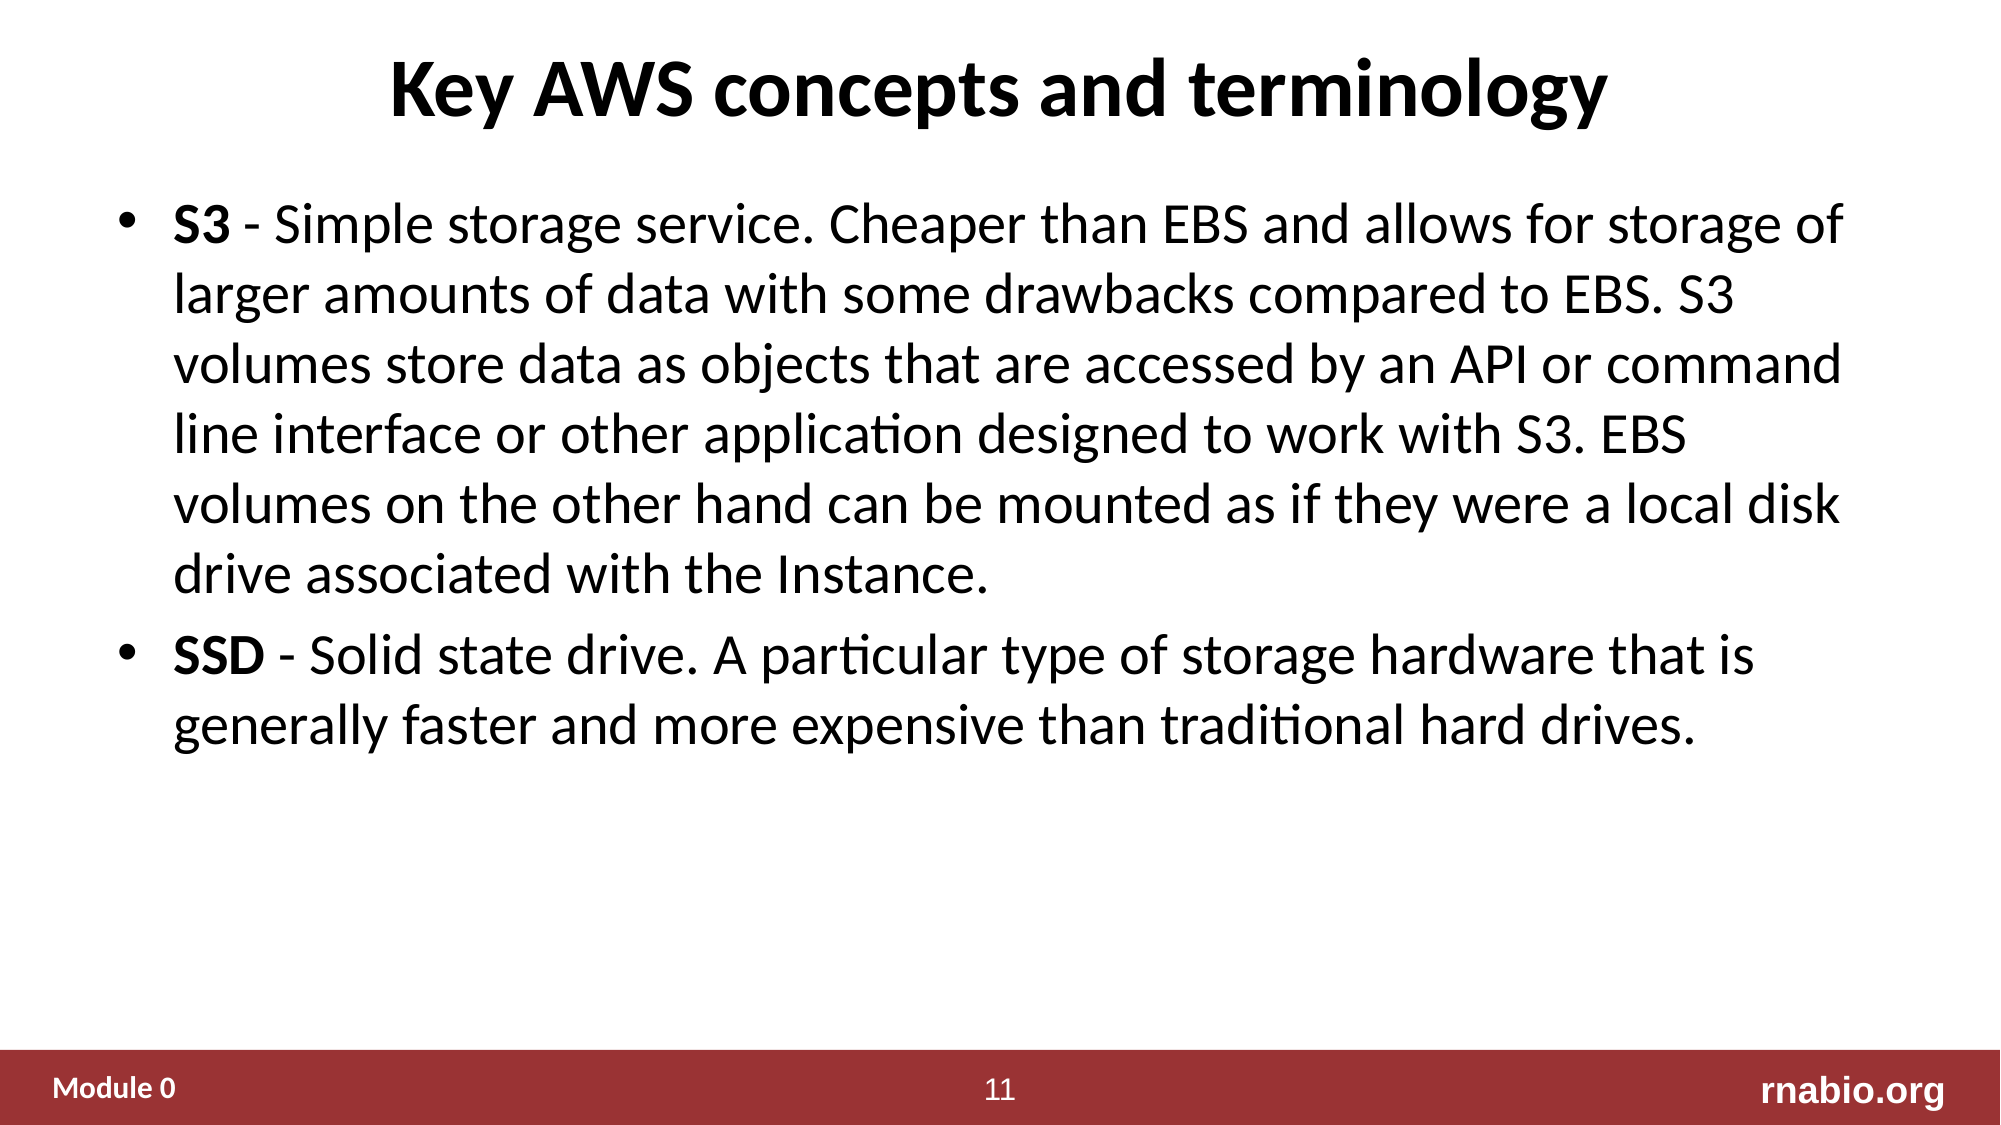

# Key AWS concepts and terminology
S3 - Simple storage service. Cheaper than EBS and allows for storage of larger amounts of data with some drawbacks compared to EBS. S3 volumes store data as objects that are accessed by an API or command line interface or other application designed to work with S3. EBS volumes on the other hand can be mounted as if they were a local disk drive associated with the Instance.
SSD - Solid state drive. A particular type of storage hardware that is generally faster and more expensive than traditional hard drives.